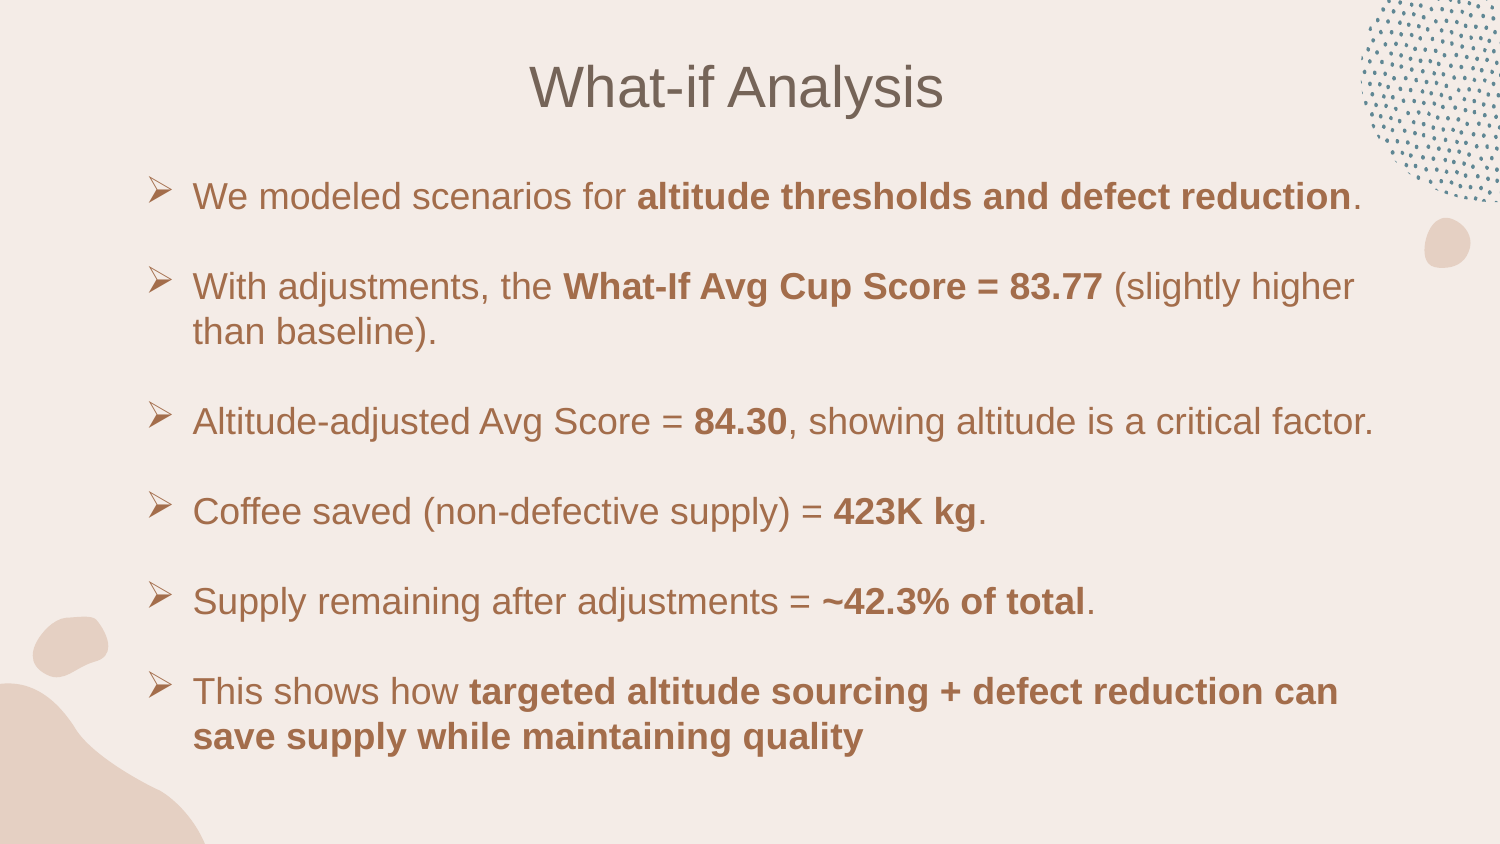

# What-if Analysis
We modeled scenarios for altitude thresholds and defect reduction.

With adjustments, the What-If Avg Cup Score = 83.77 (slightly higher than baseline).

Altitude-adjusted Avg Score = 84.30, showing altitude is a critical factor.

Coffee saved (non-defective supply) = 423K kg.

Supply remaining after adjustments = ~42.3% of total.

This shows how targeted altitude sourcing + defect reduction can save supply while maintaining quality.”